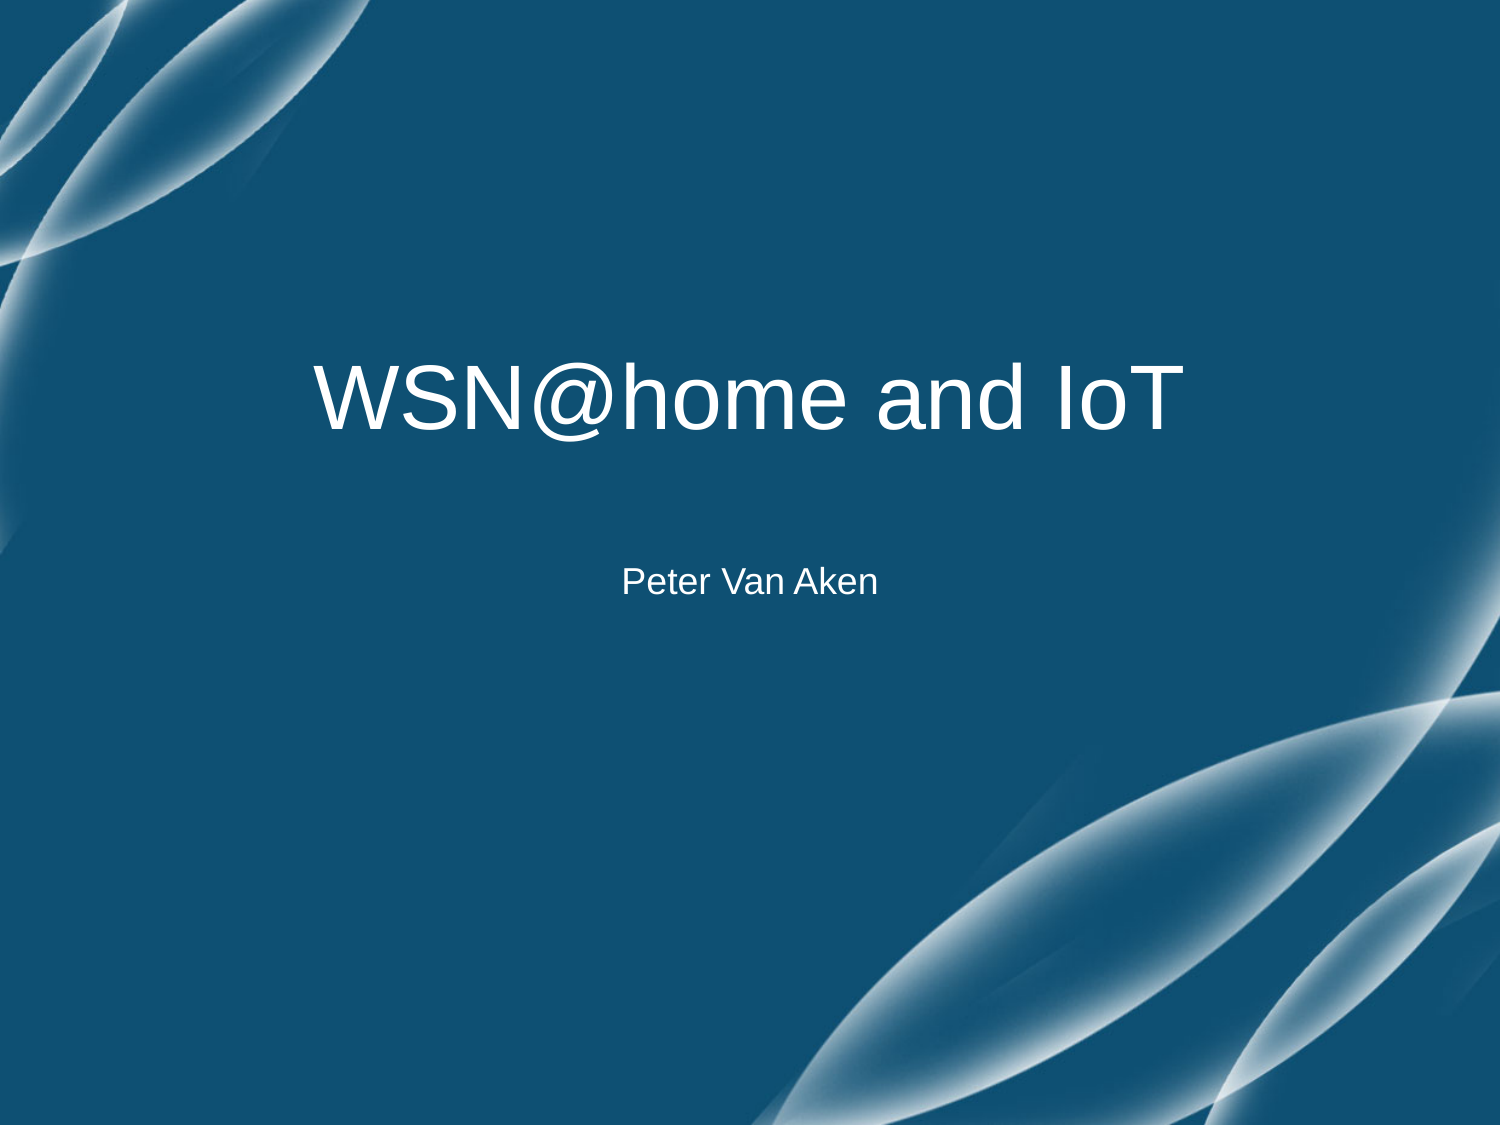

# WSN@home and IoT Peter Van Aken